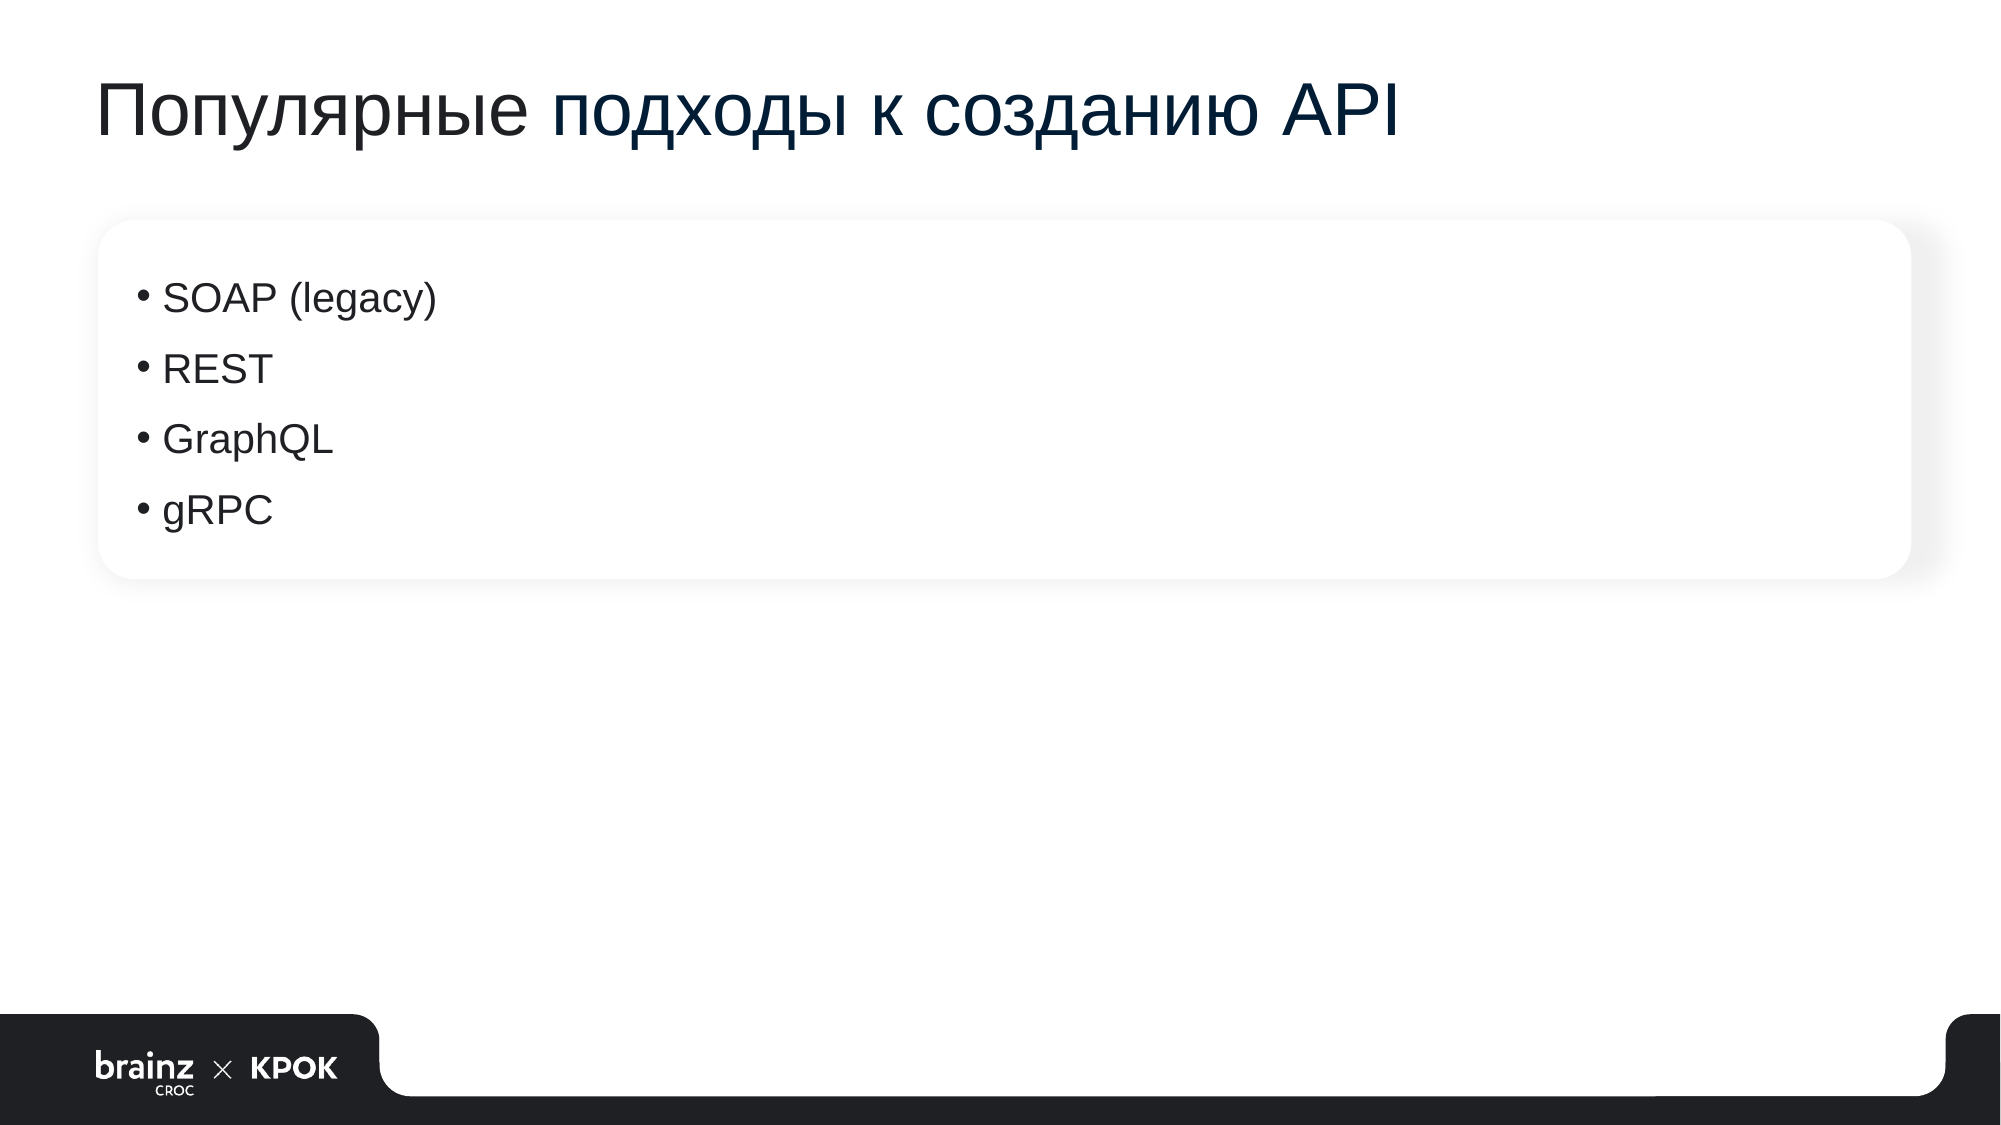

# Популярные подходы к созданию API

 SOAP (legacy)
 REST
 GraphQL
 gRPC